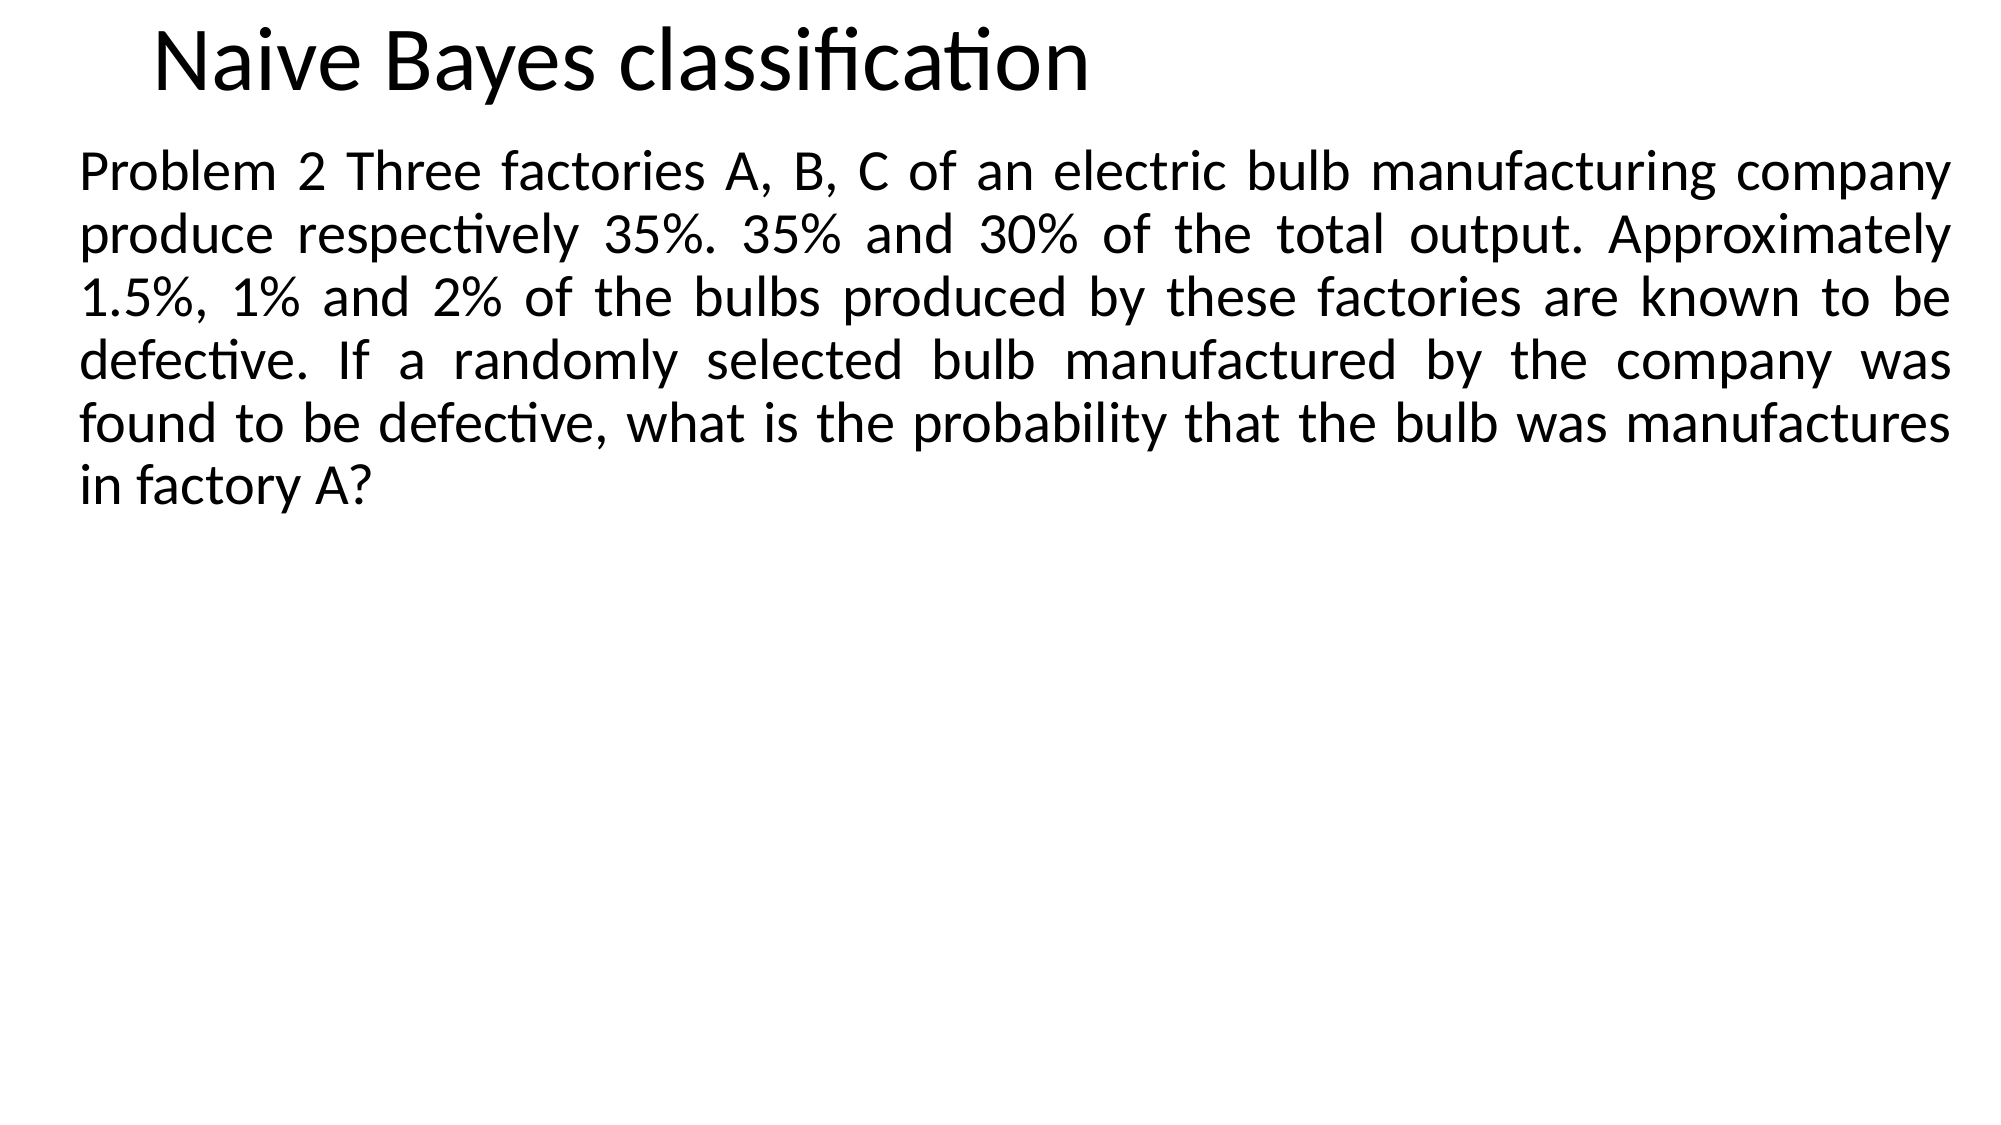

# Naive Bayes classification
Problem 2 Three factories A, B, C of an electric bulb manufacturing company produce respectively 35%. 35% and 30% of the total output. Approximately 1.5%, 1% and 2% of the bulbs produced by these factories are known to be defective. If a randomly selected bulb manufactured by the company was found to be defective, what is the probability that the bulb was manufactures in factory A?